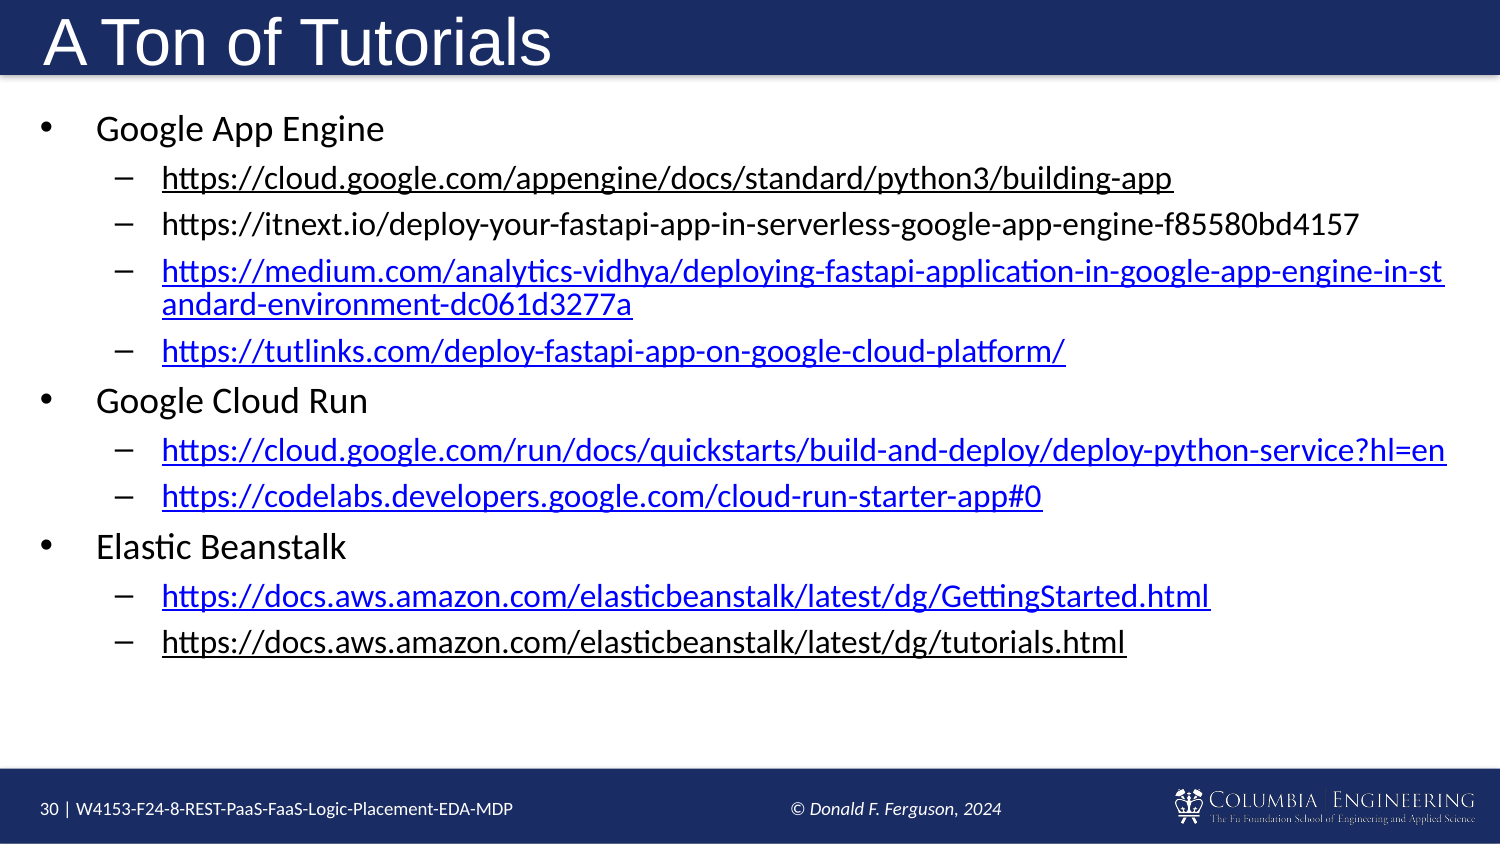

# A Ton of Tutorials
Google App Engine
https://cloud.google.com/appengine/docs/standard/python3/building-app
https://itnext.io/deploy-your-fastapi-app-in-serverless-google-app-engine-f85580bd4157
https://medium.com/analytics-vidhya/deploying-fastapi-application-in-google-app-engine-in-standard-environment-dc061d3277a
https://tutlinks.com/deploy-fastapi-app-on-google-cloud-platform/
Google Cloud Run
https://cloud.google.com/run/docs/quickstarts/build-and-deploy/deploy-python-service?hl=en
https://codelabs.developers.google.com/cloud-run-starter-app#0
Elastic Beanstalk
https://docs.aws.amazon.com/elasticbeanstalk/latest/dg/GettingStarted.html
https://docs.aws.amazon.com/elasticbeanstalk/latest/dg/tutorials.html